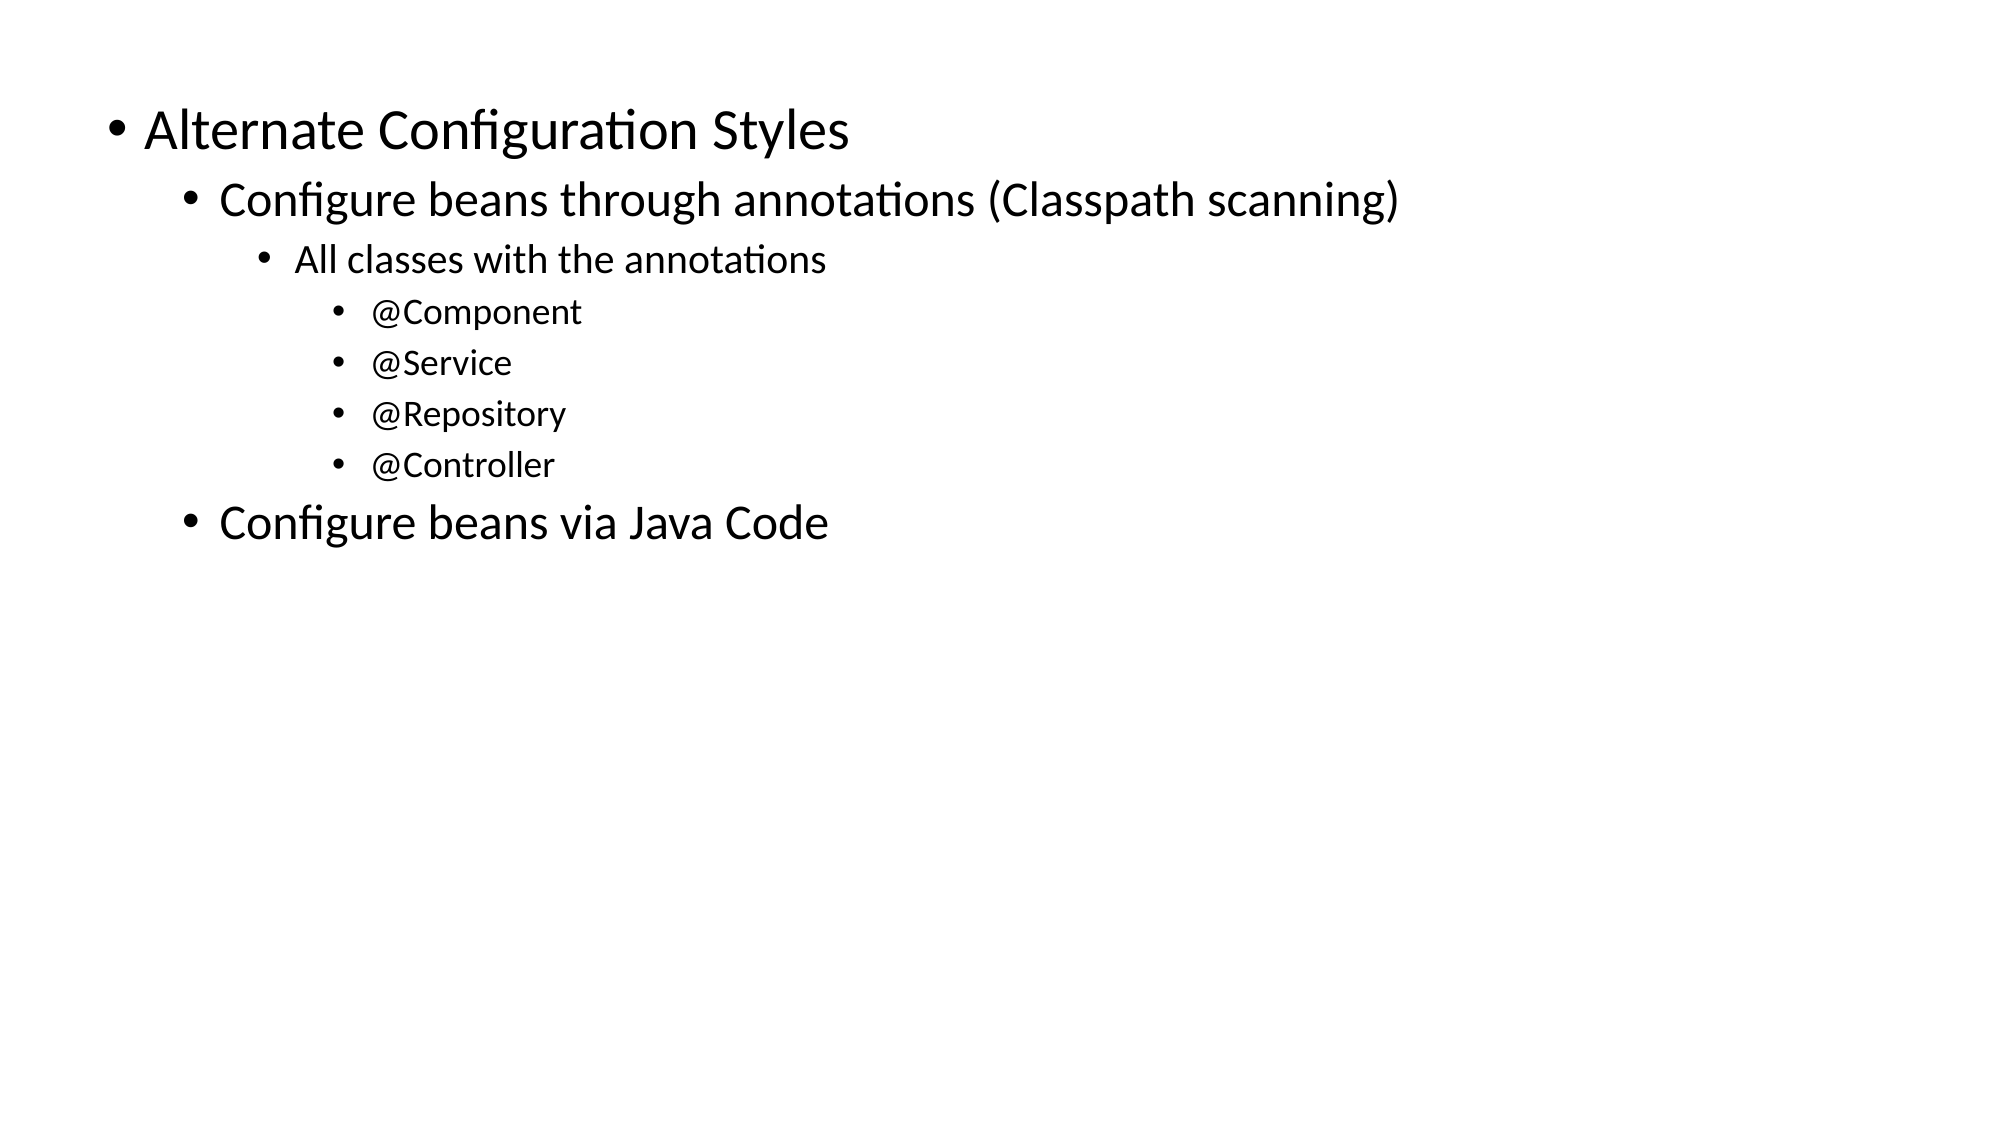

Alternate Configuration Styles
Configure beans through annotations (Classpath scanning)
All classes with the annotations
@Component
@Service
@Repository
@Controller
Configure beans via Java Code